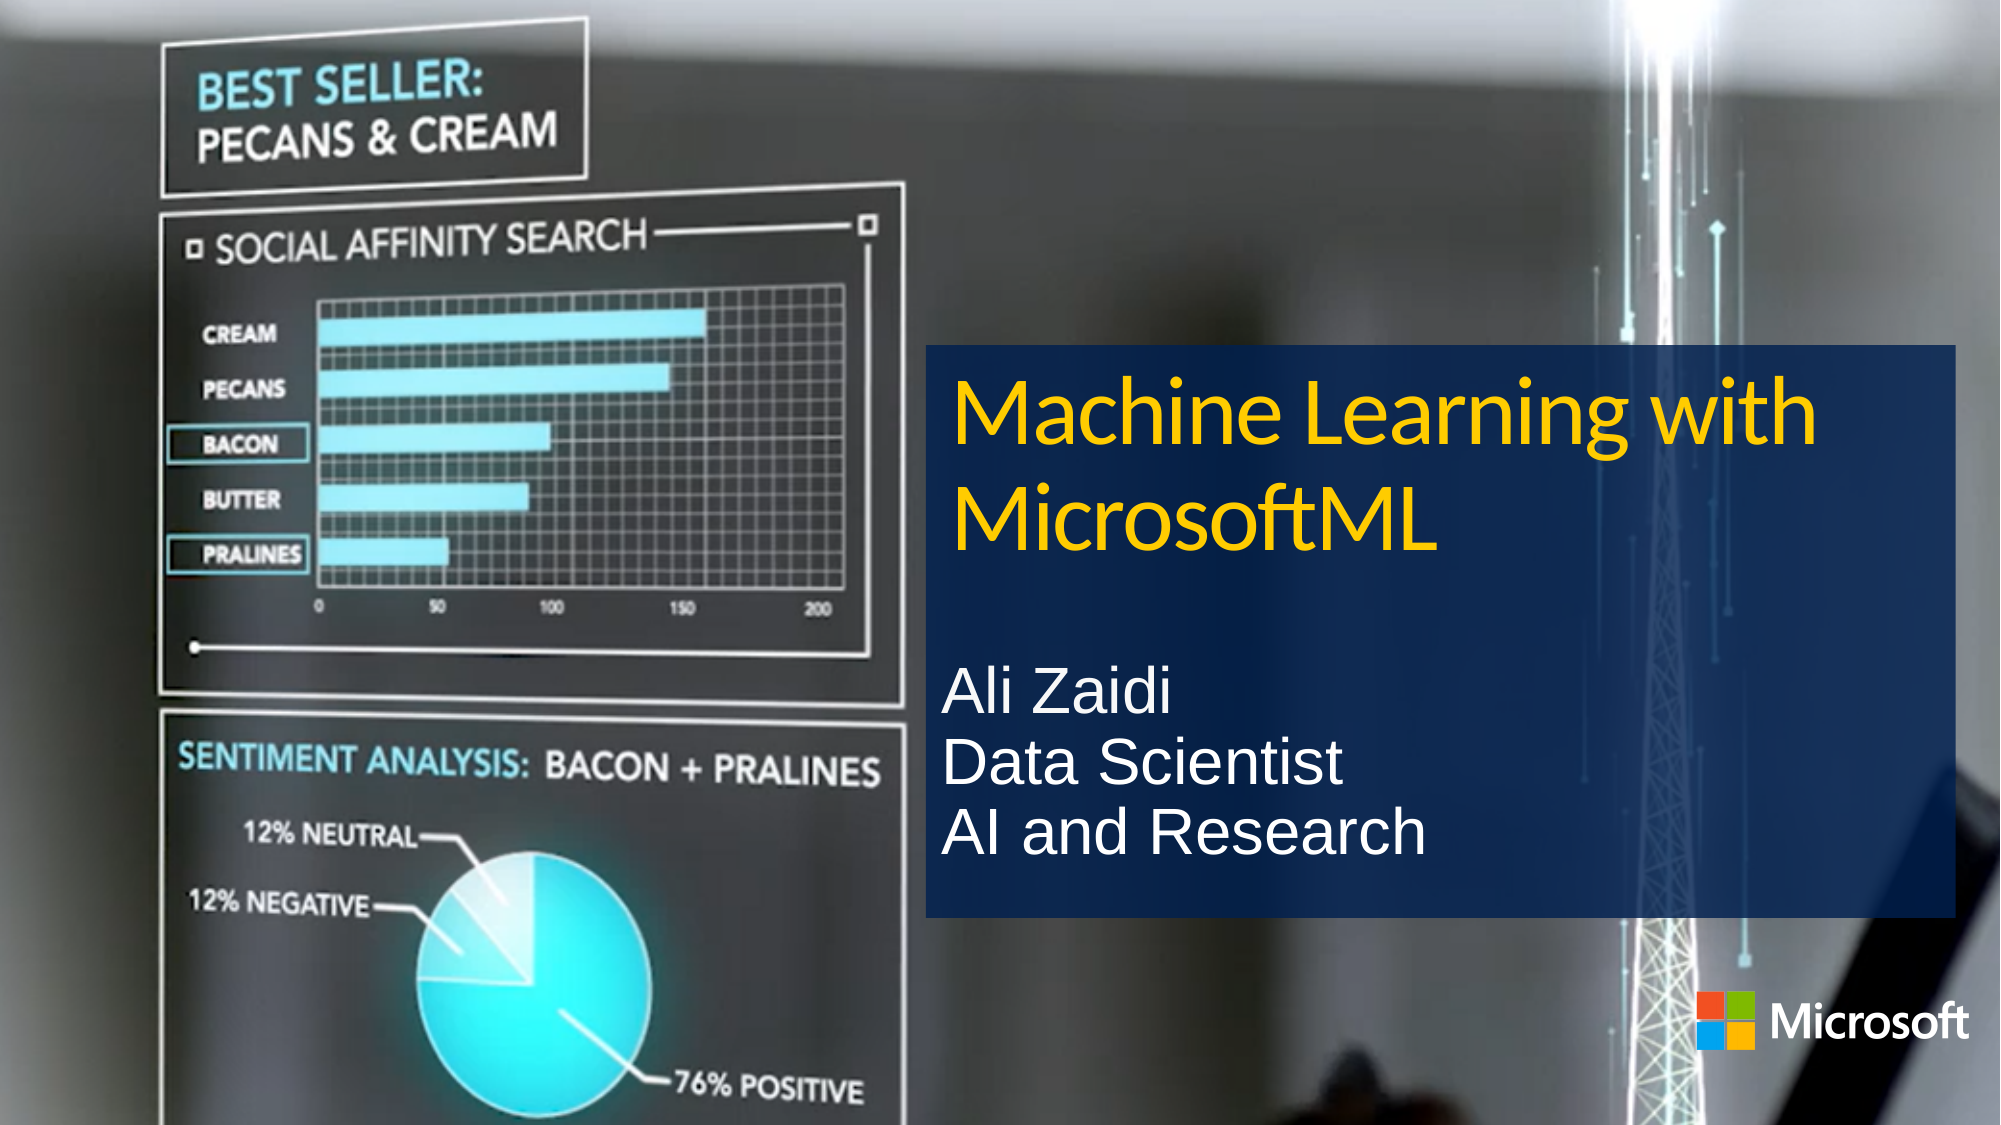

# Machine Learning with MicrosoftML
Ali Zaidi
Data Scientist
AI and Research